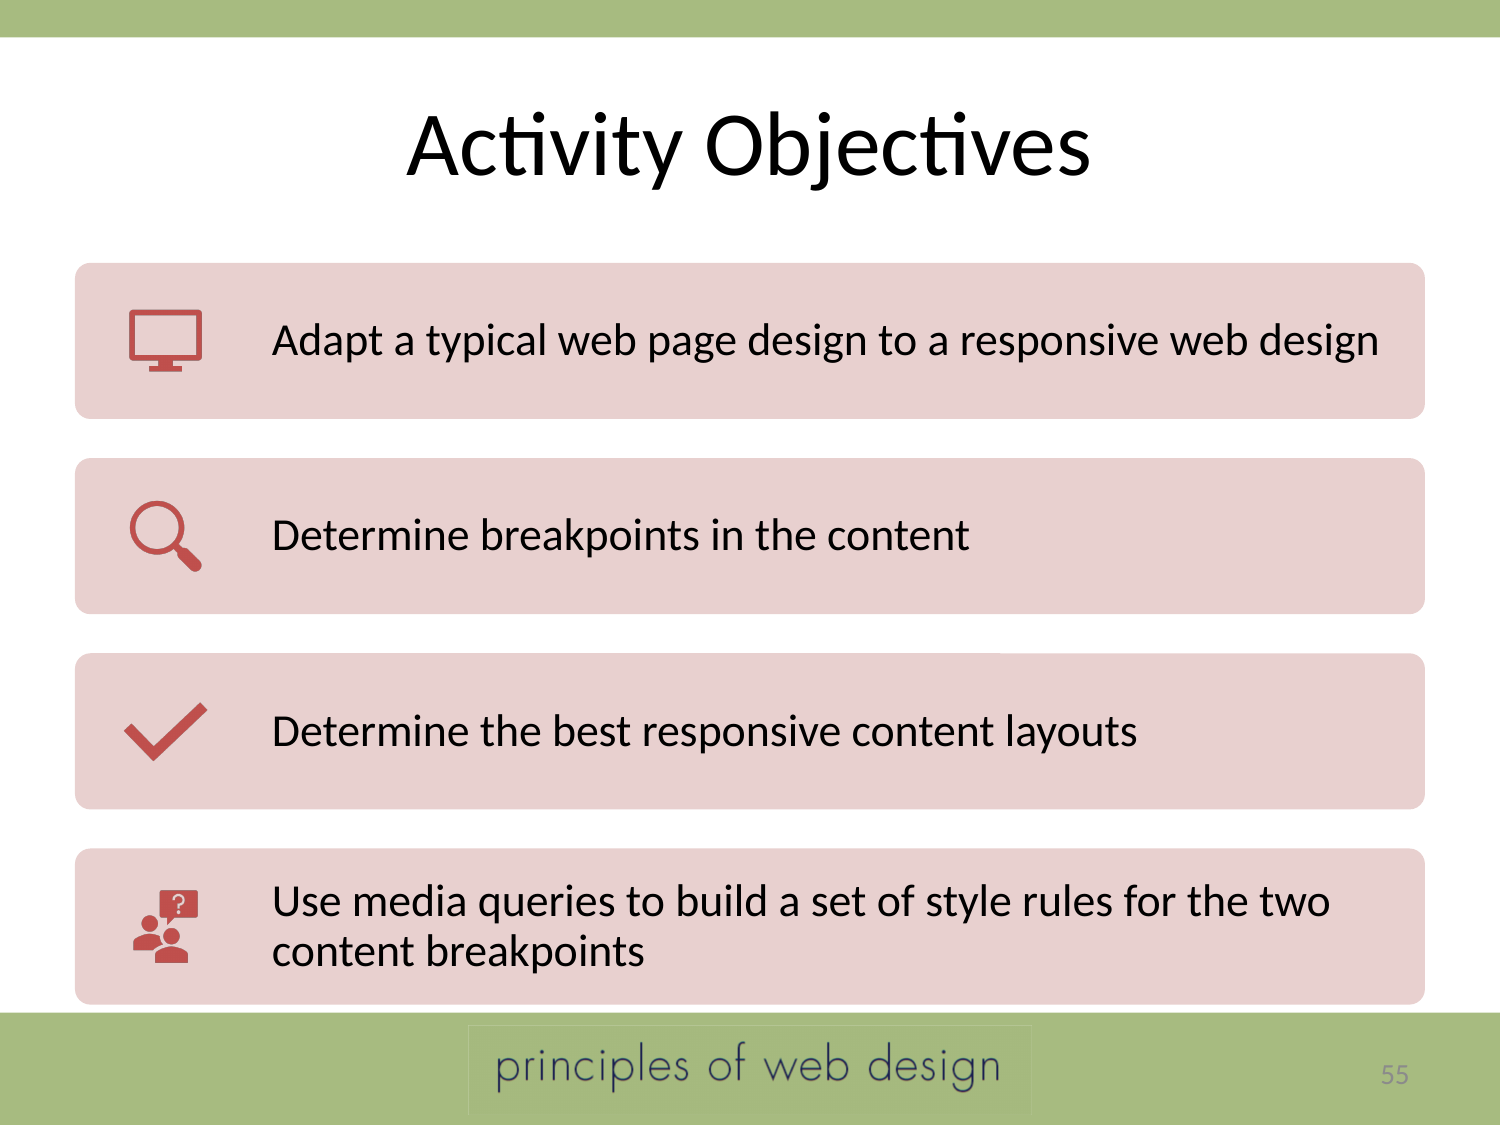

# Activity Objectives
Adapt a typical web page design to a responsive web design
Determine breakpoints in the content
Determine the best responsive content layouts
Use media queries to build a set of style rules for the two content breakpoints
55